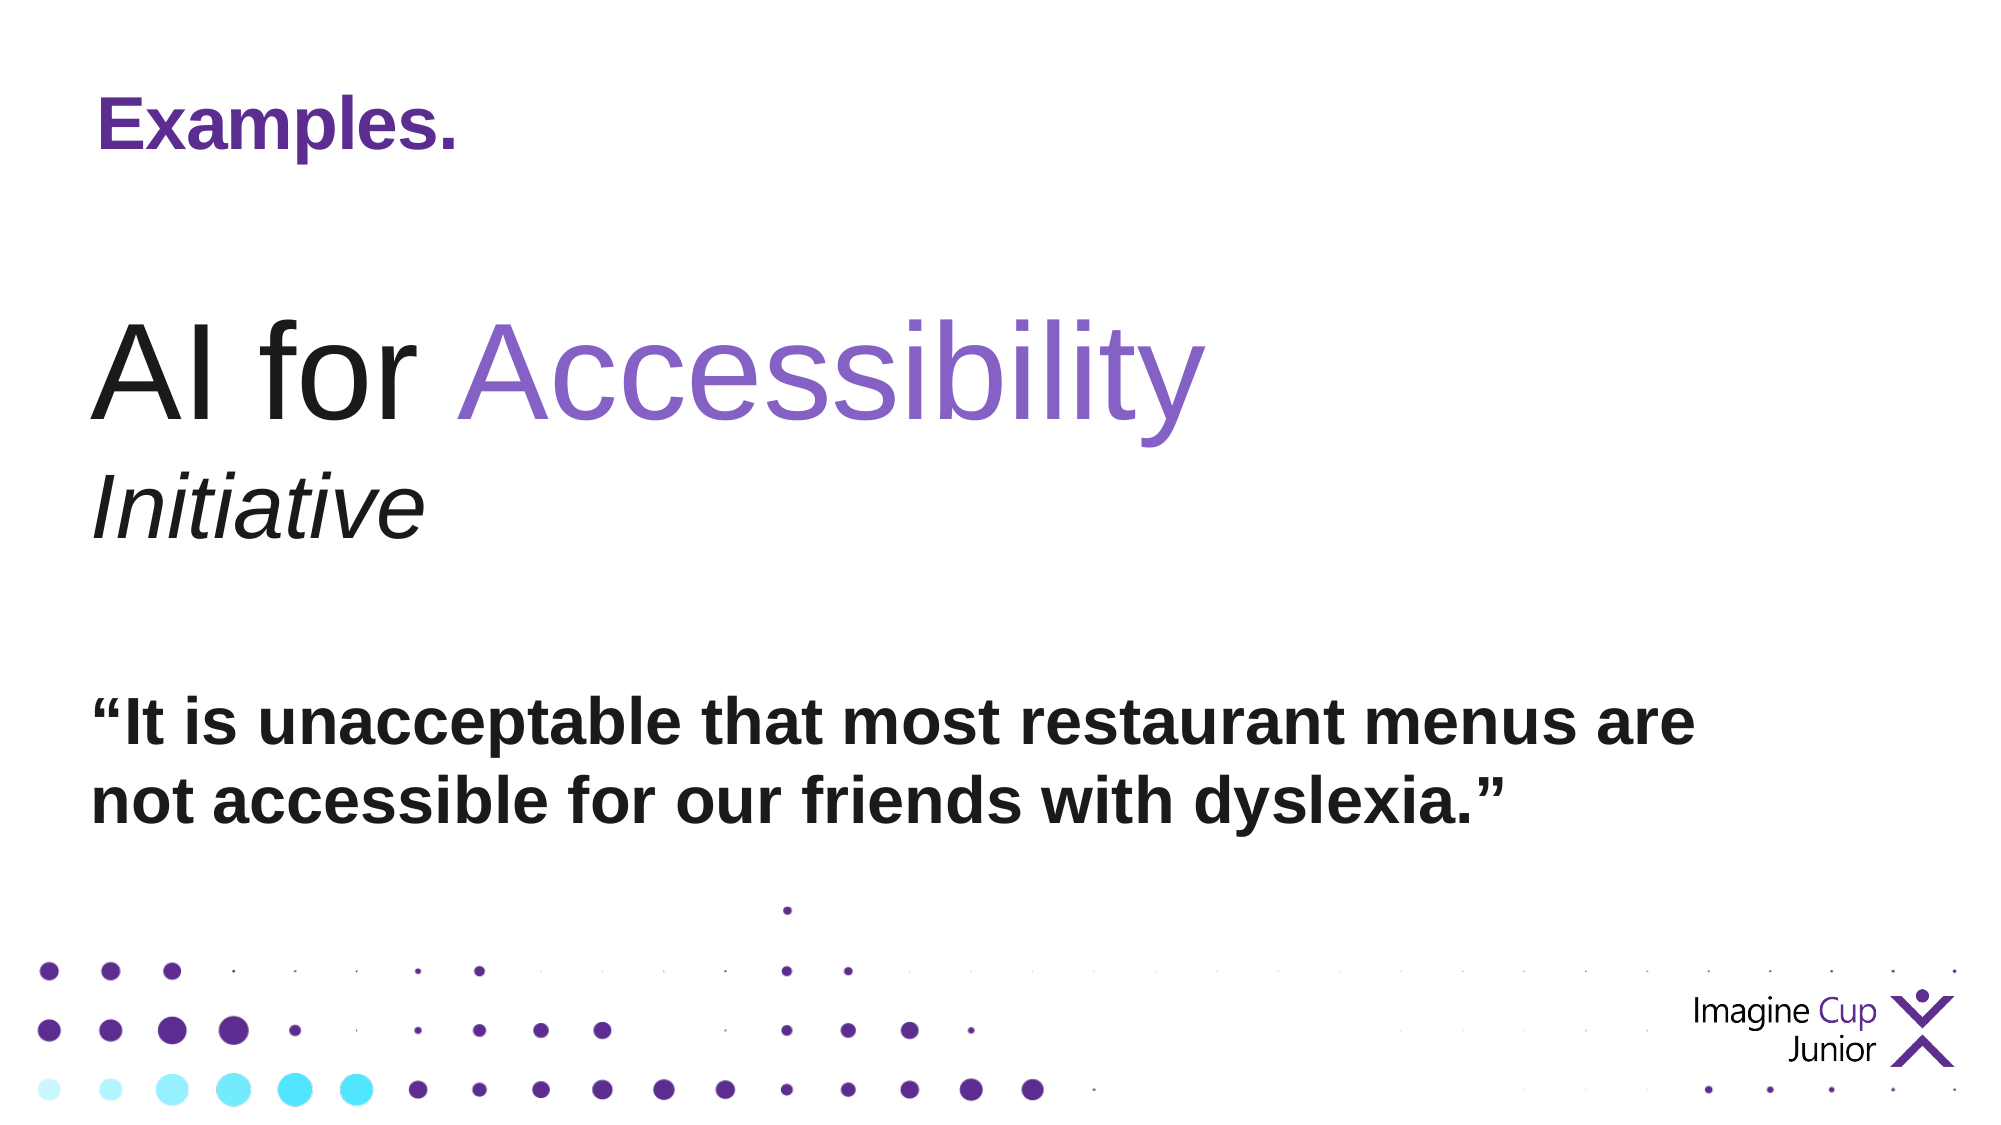

# Examples.
AI for Accessibility
Initiative

“It is unacceptable that most restaurant menus are not accessible for our friends with dyslexia.”